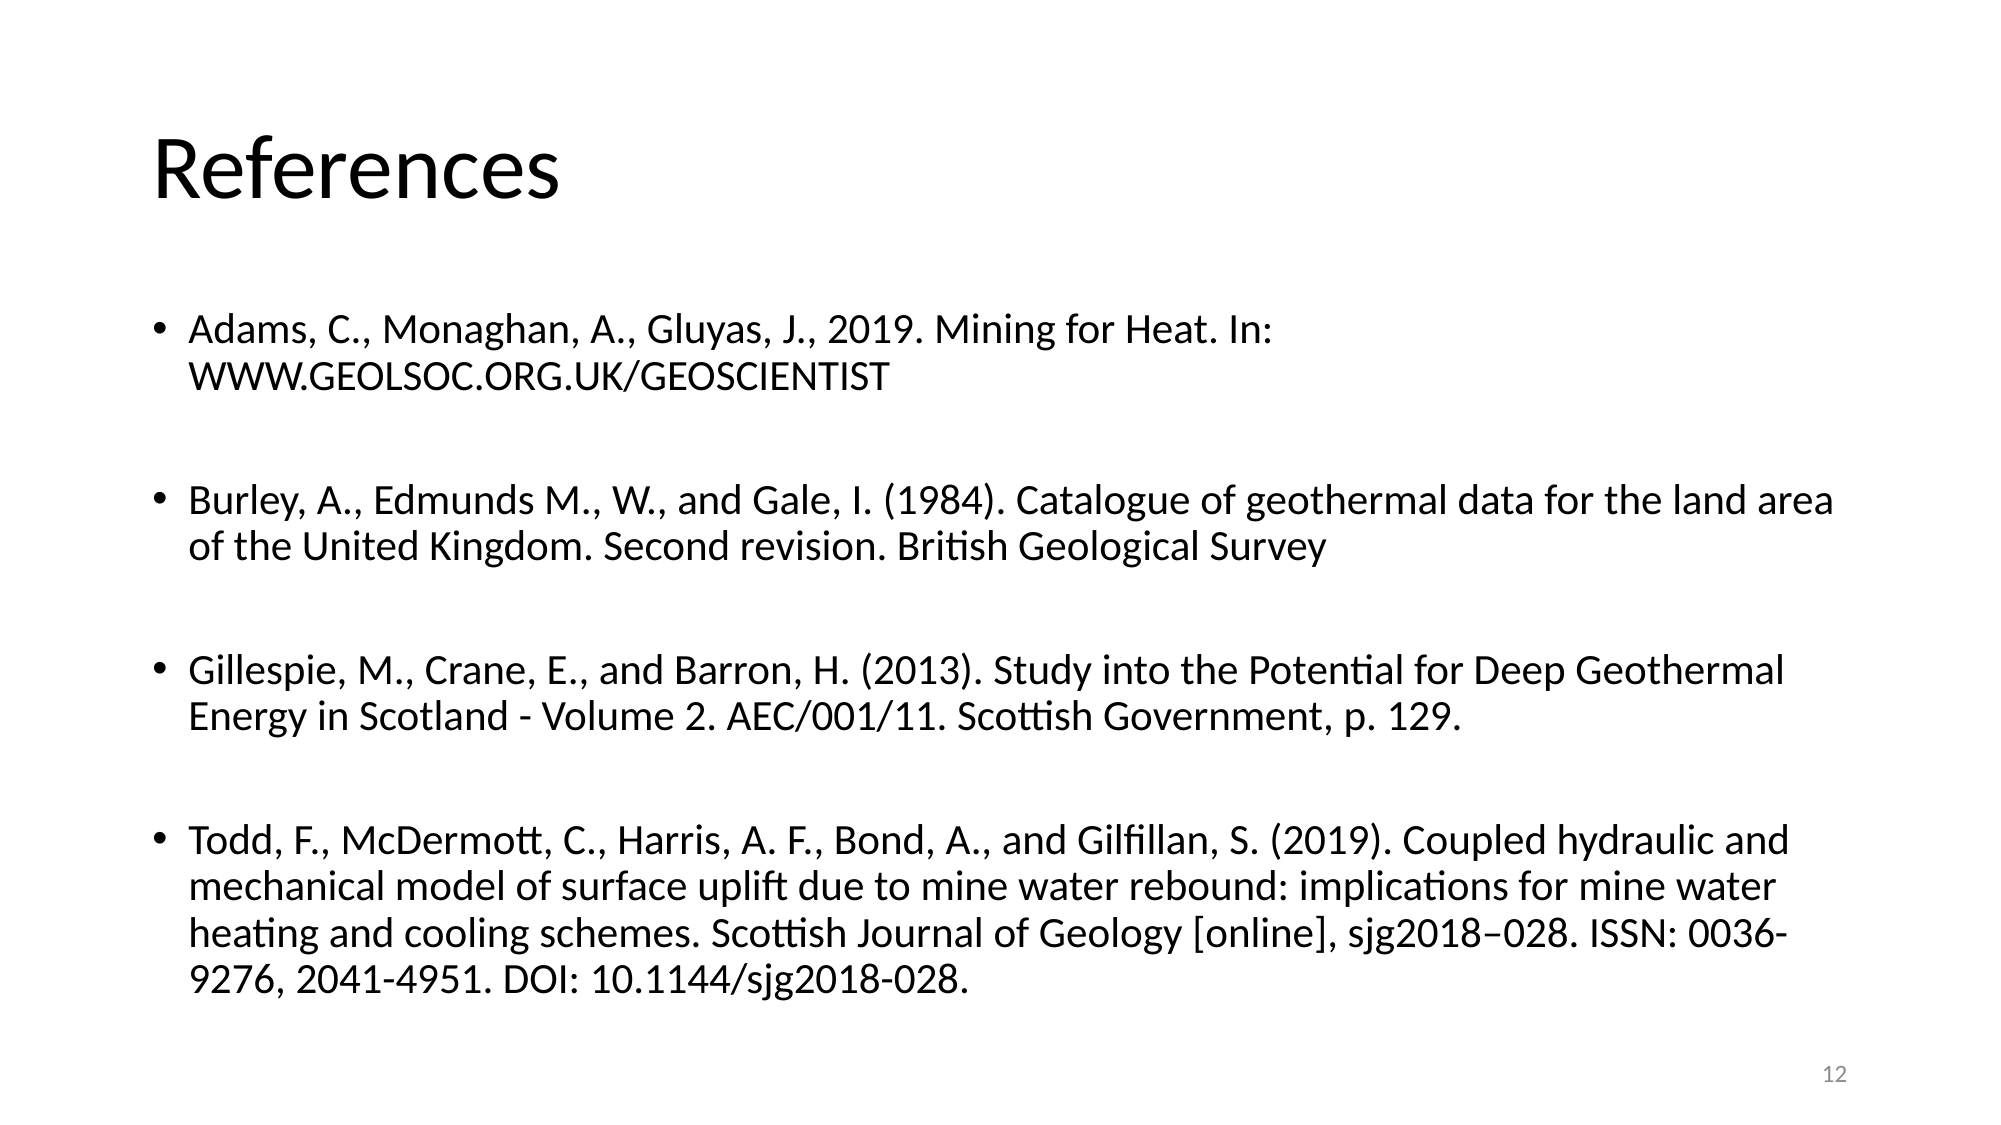

# References
Adams, C., Monaghan, A., Gluyas, J., 2019. Mining for Heat. In: WWW.GEOLSOC.ORG.UK/GEOSCIENTIST

Burley, A., Edmunds M., W., and Gale, I. (1984). Catalogue of geothermal data for the land area of the United Kingdom. Second revision. British Geological Survey

Gillespie, M., Crane, E., and Barron, H. (2013). Study into the Potential for Deep Geothermal Energy in Scotland - Volume 2. AEC/001/11. Scottish Government, p. 129.

Todd, F., McDermott, C., Harris, A. F., Bond, A., and Gilfillan, S. (2019). Coupled hydraulic and mechanical model of surface uplift due to mine water rebound: implications for mine water heating and cooling schemes. Scottish Journal of Geology [online], sjg2018–028. ISSN: 0036-9276, 2041-4951. DOI: 10.1144/sjg2018-028.
12